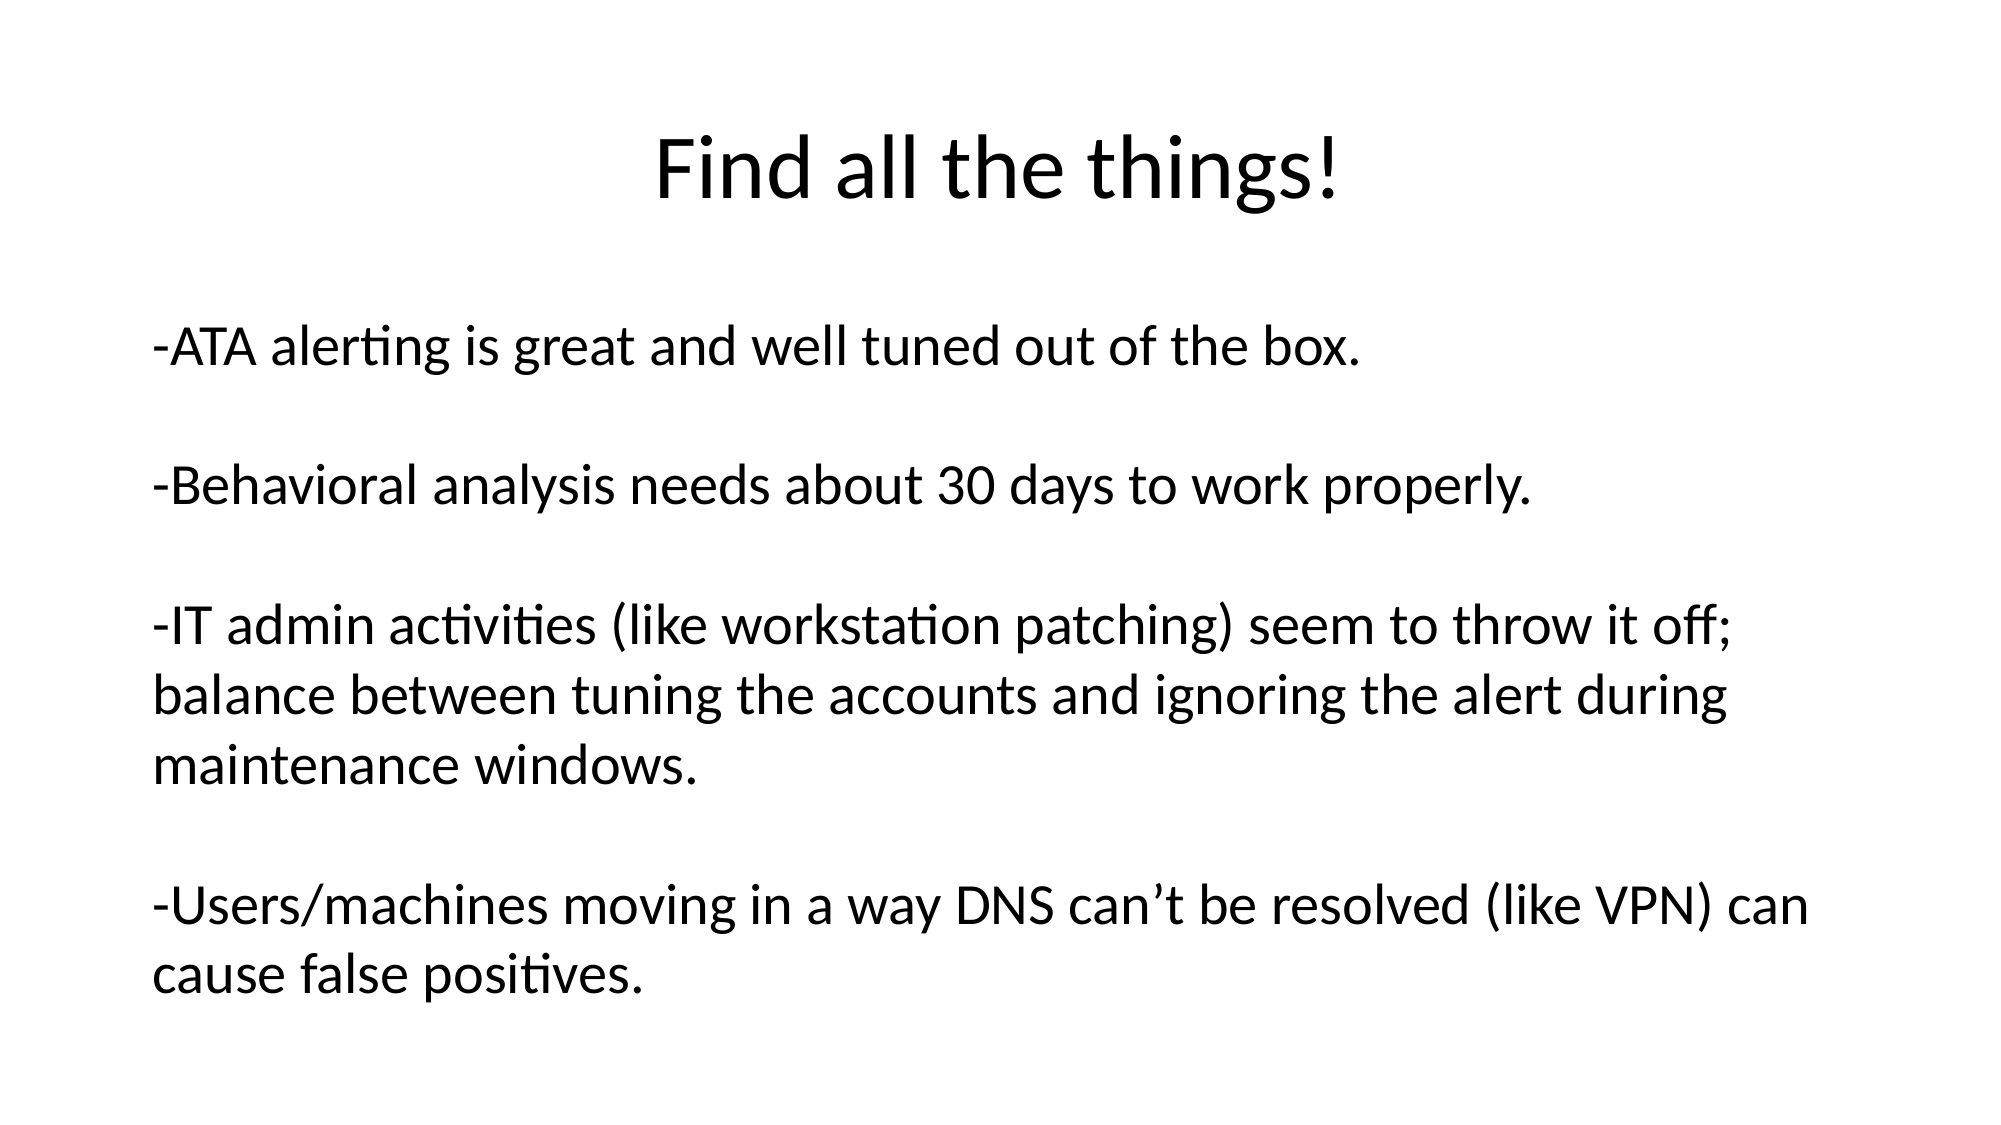

# Find all the things!
-ATA alerting is great and well tuned out of the box.

-Behavioral analysis needs about 30 days to work properly.

-IT admin activities (like workstation patching) seem to throw it off; balance between tuning the accounts and ignoring the alert during maintenance windows.

-Users/machines moving in a way DNS can’t be resolved (like VPN) can cause false positives.